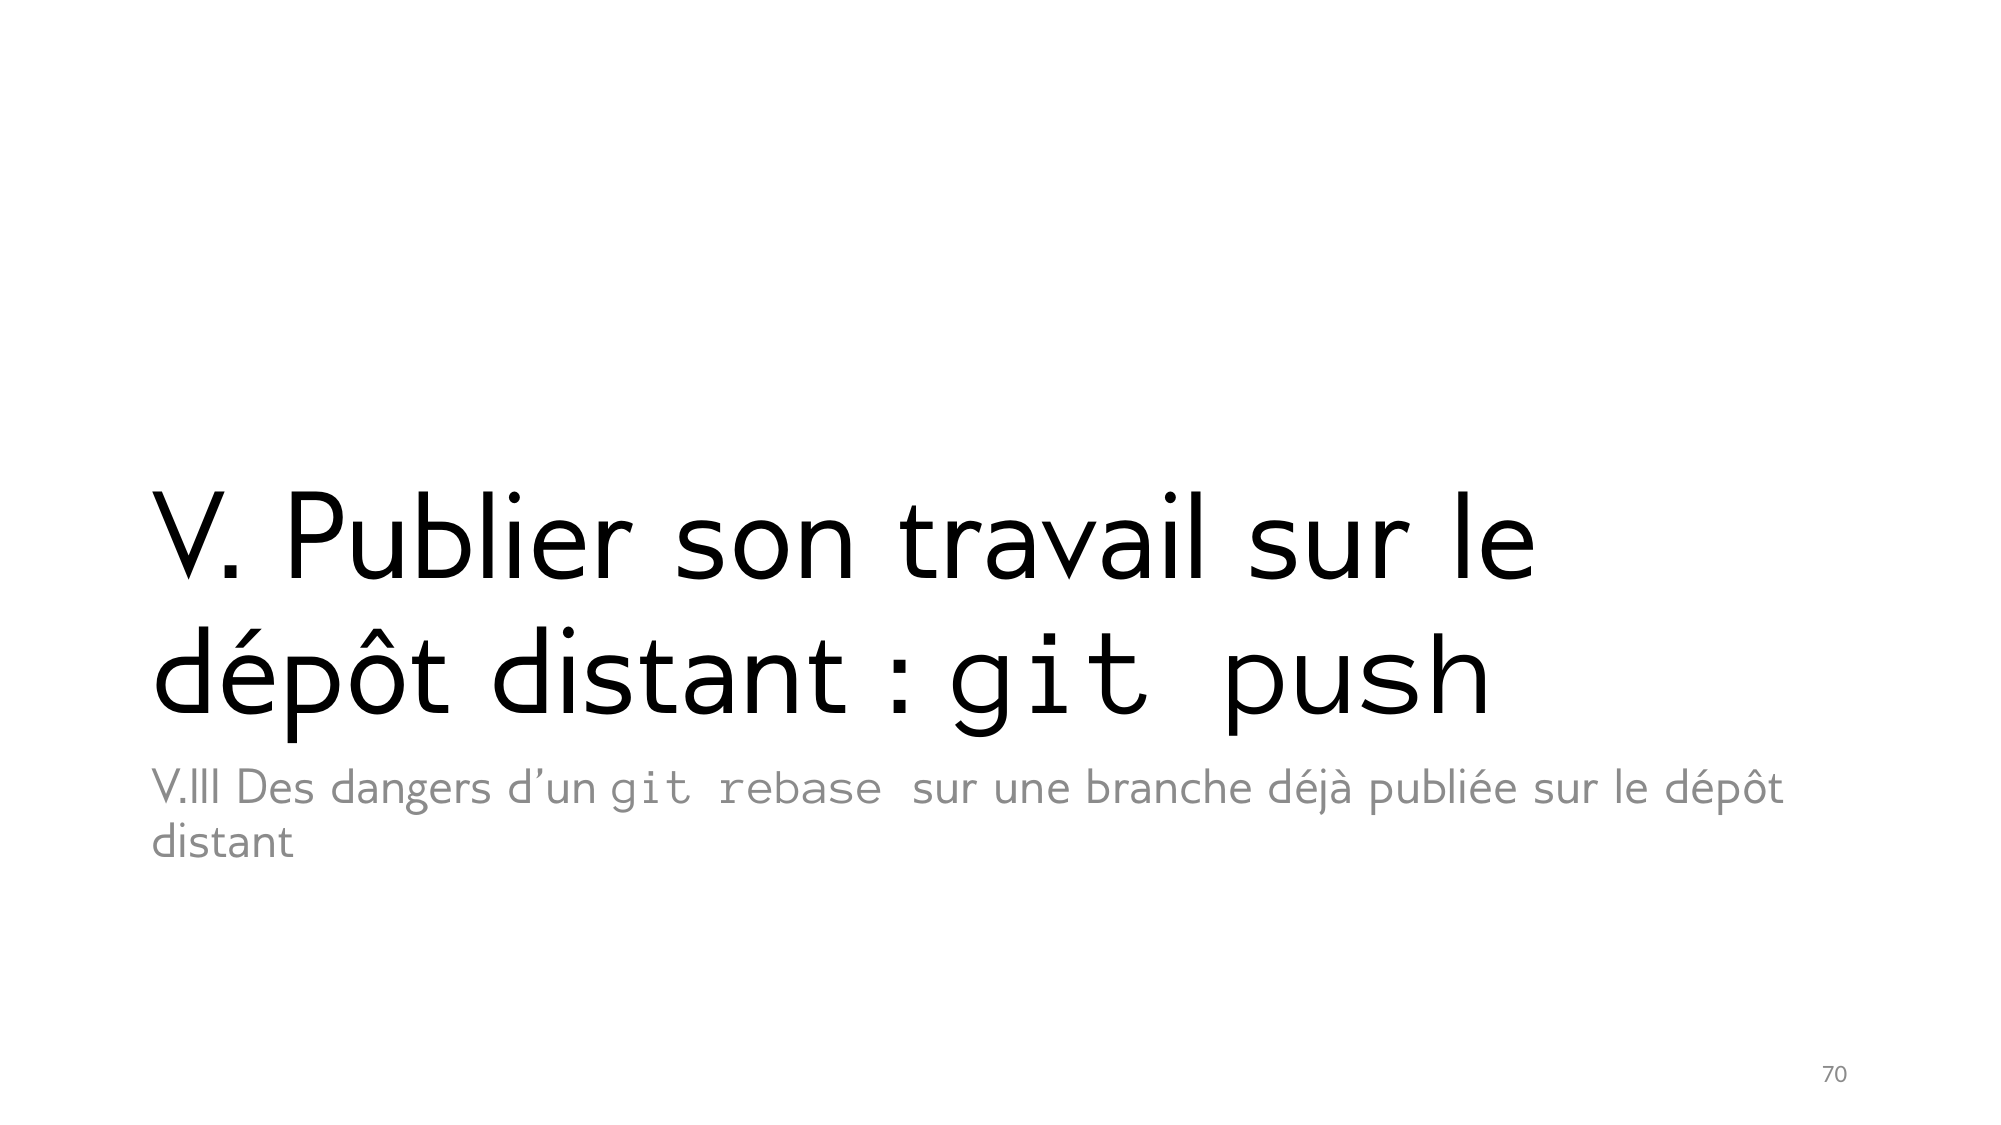

# V. Publier son travail sur le dépôt distant : git push
V.III Des dangers d’un git rebase sur une branche déjà publiée sur le dépôt distant
70